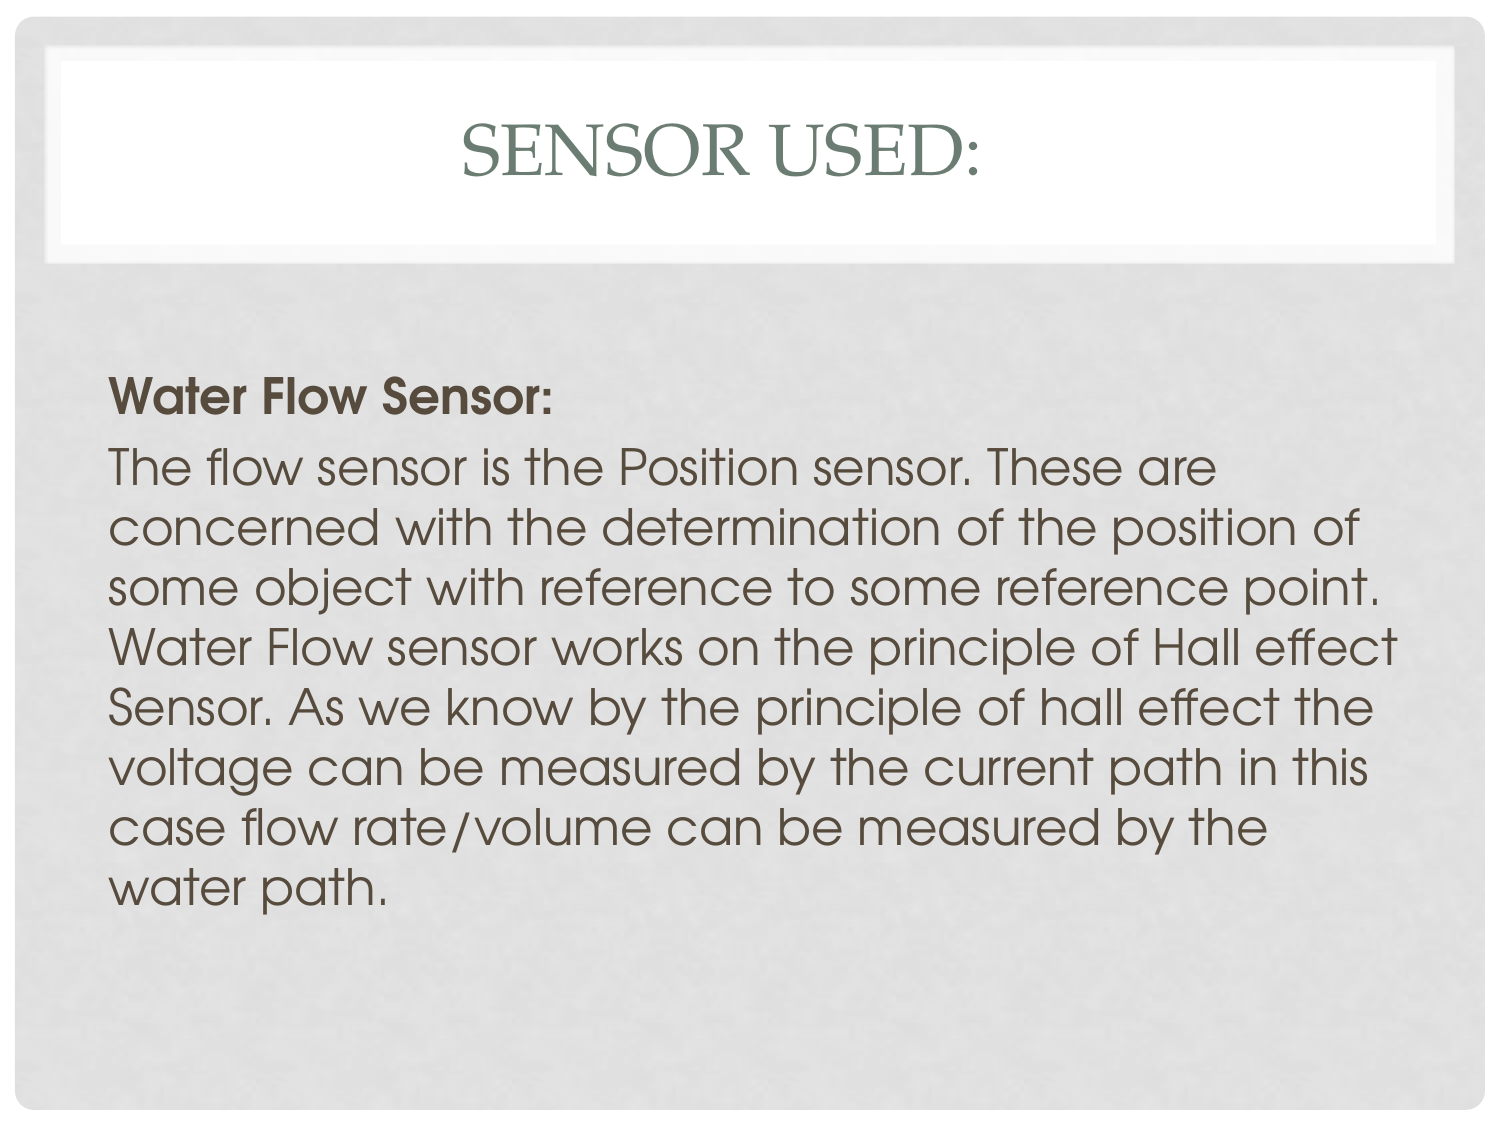

# Sensor used:

Water Flow Sensor:
The flow sensor is the Position sensor. These are concerned with the determination of the position of some object with reference to some reference point. Water Flow sensor works on the principle of Hall effect Sensor. As we know by the principle of hall effect the voltage can be measured by the current path in this case flow rate/volume can be measured by the water path.